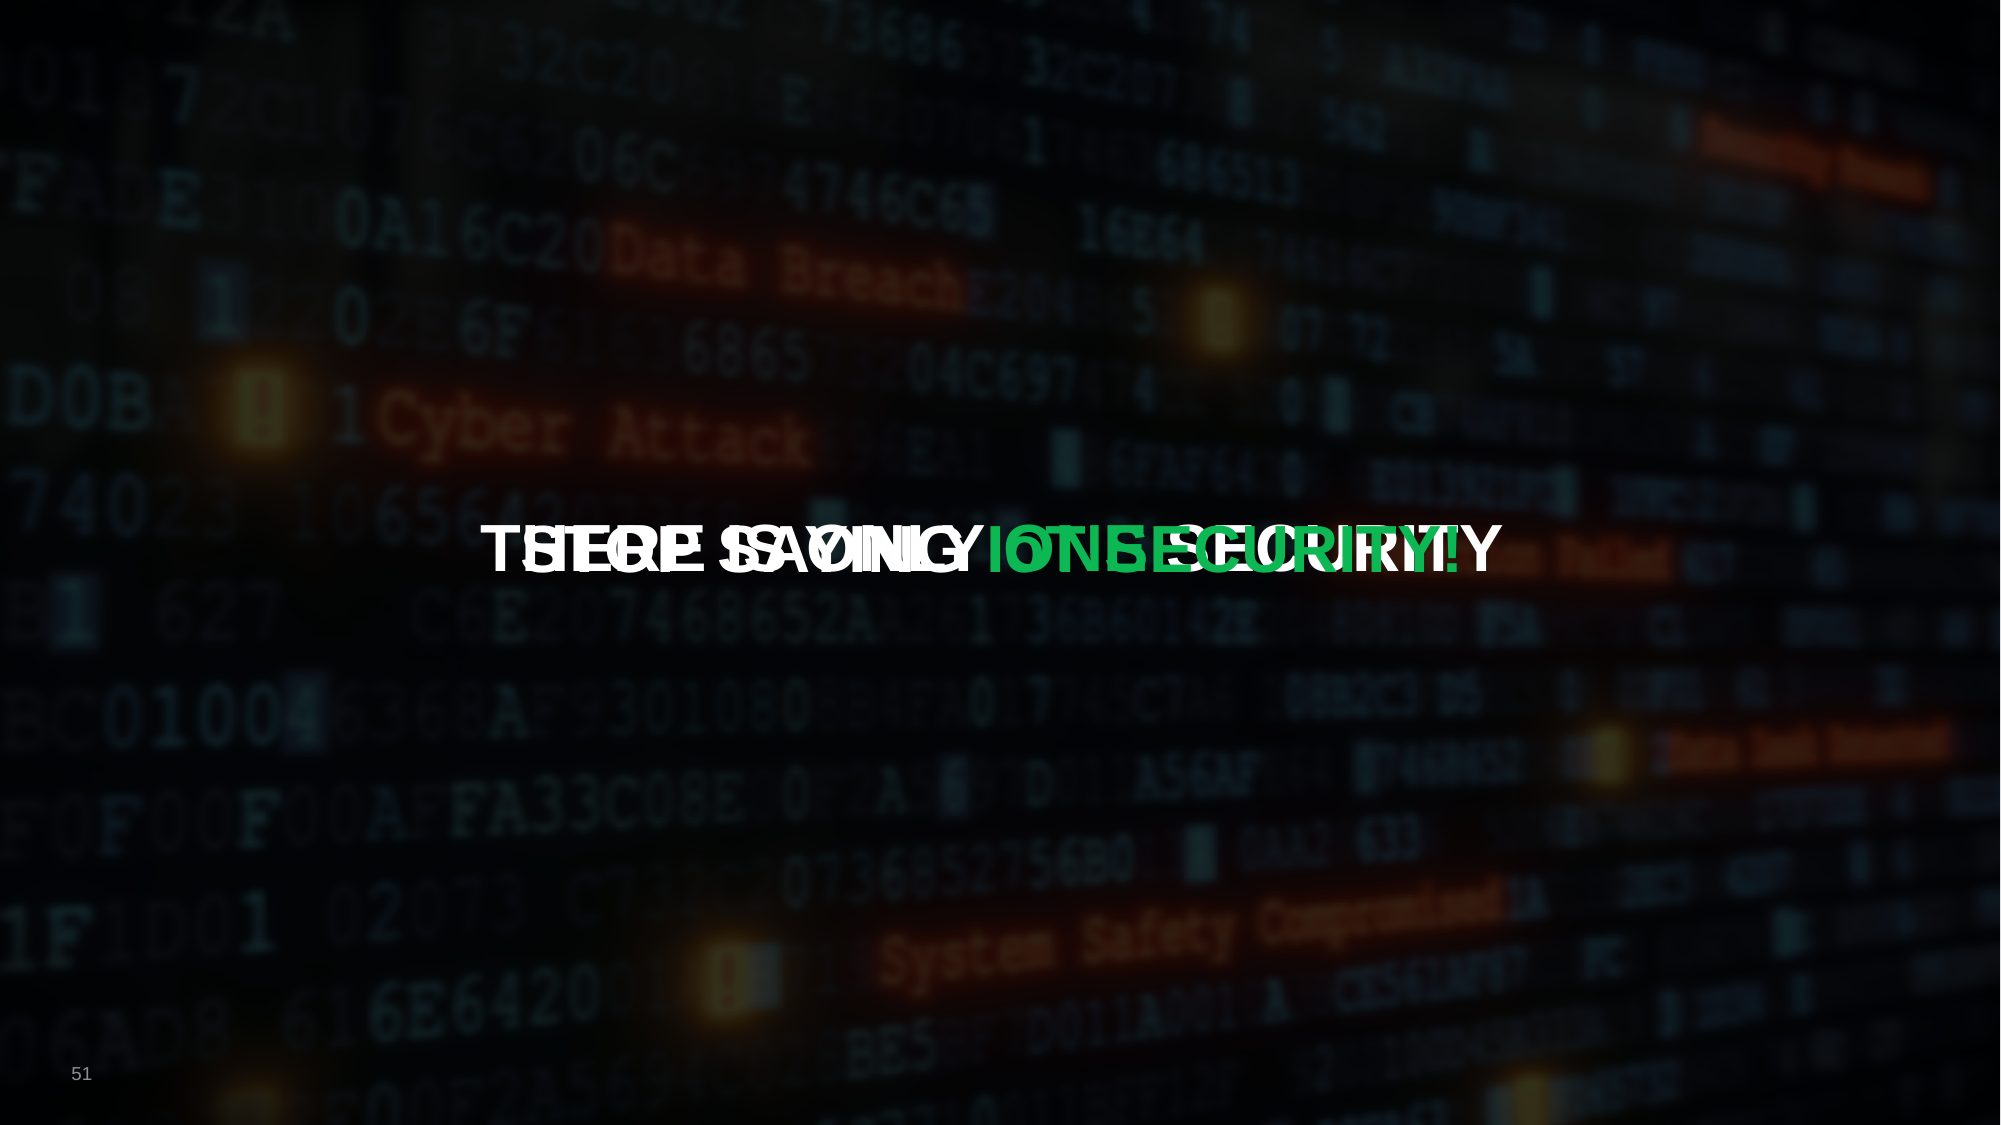

# THERE IS ONLY ONE SECURITY
STOP SAYING IoT SECURITY!
51